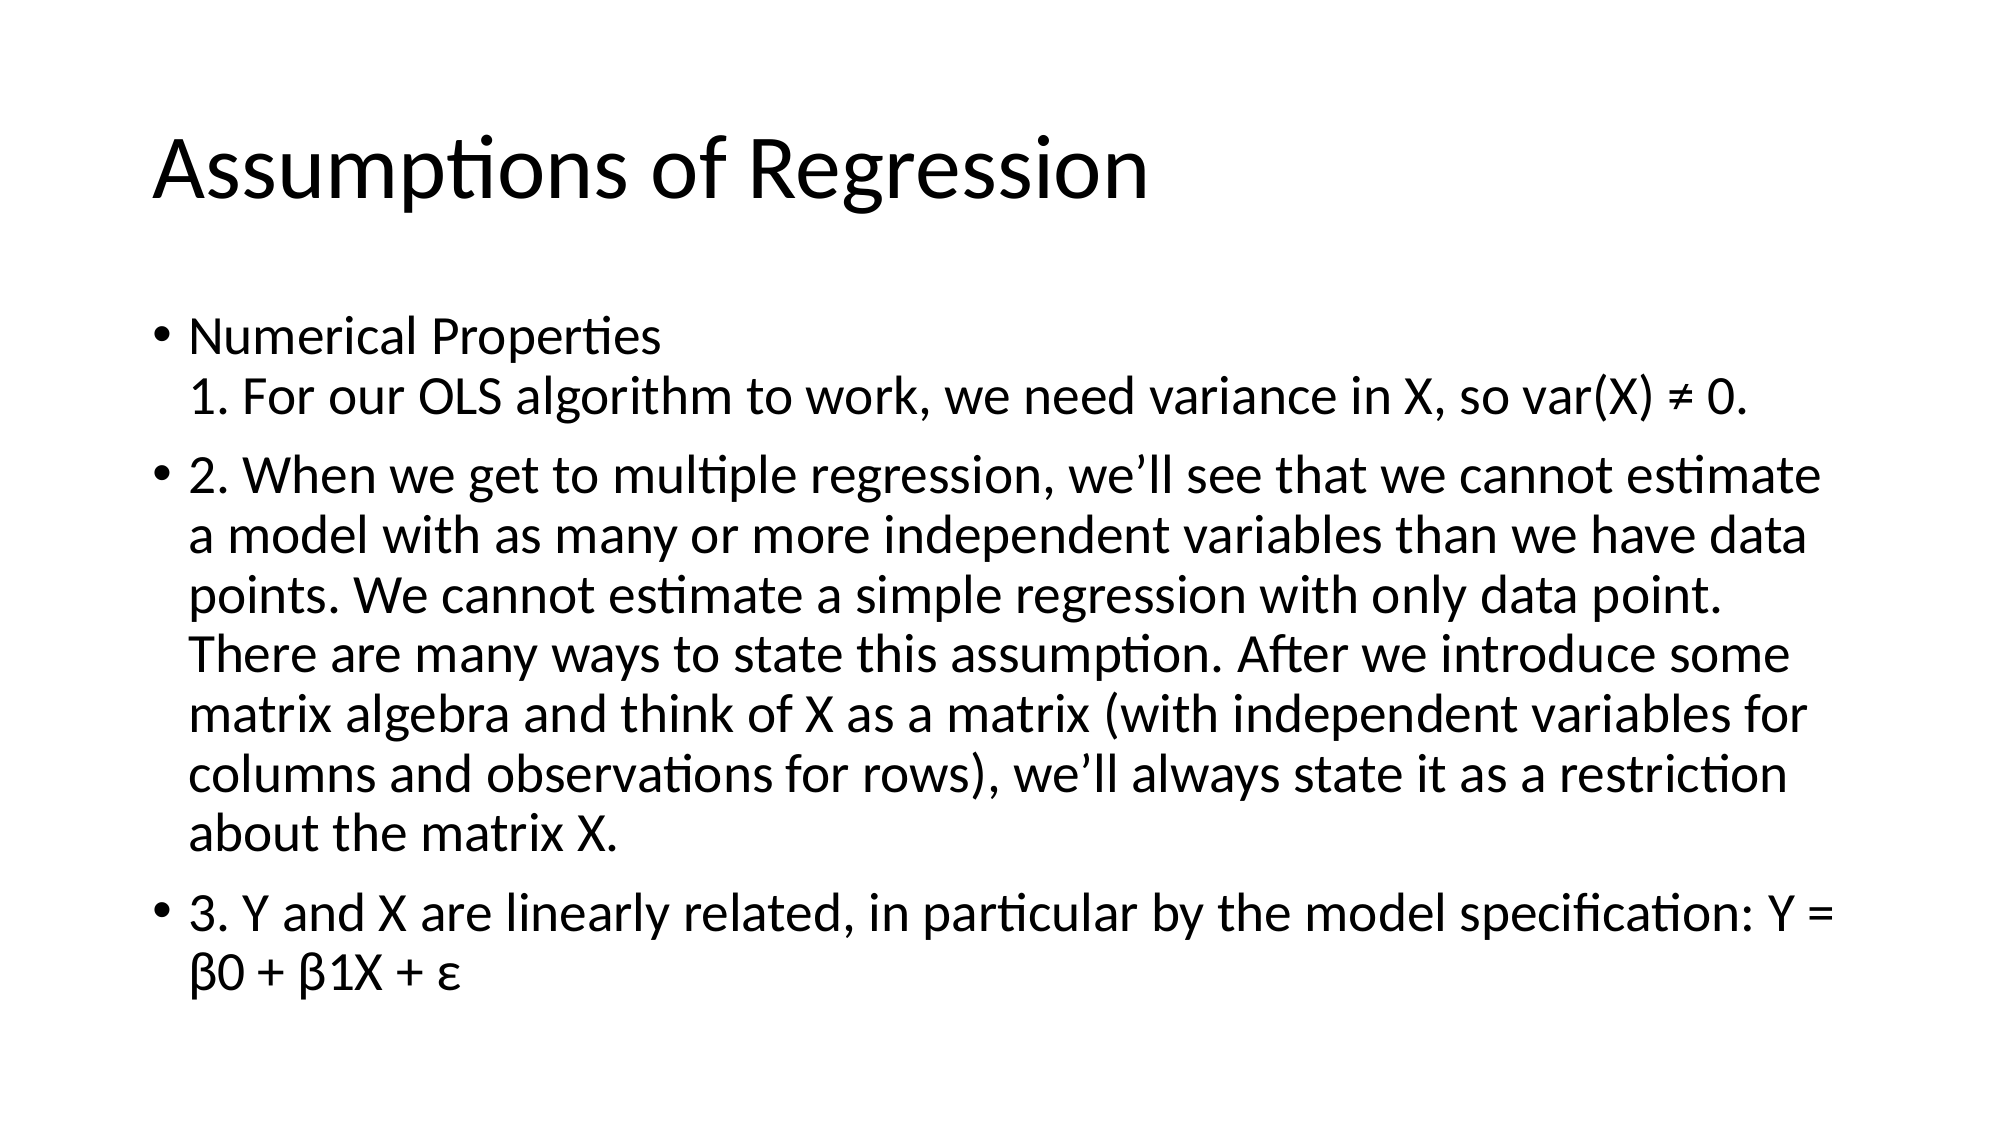

# Assumptions of Regression
Numerical Properties
1. For our OLS algorithm to work, we need variance in X, so var(X) ≠ 0.
2. When we get to multiple regression, we’ll see that we cannot estimate a model with as many or more independent variables than we have data points. We cannot estimate a simple regression with only data point. There are many ways to state this assumption. After we introduce some matrix algebra and think of X as a matrix (with independent variables for columns and observations for rows), we’ll always state it as a restriction about the matrix X.
3. Y and X are linearly related, in particular by the model specification: Y = β0 + β1X + ε